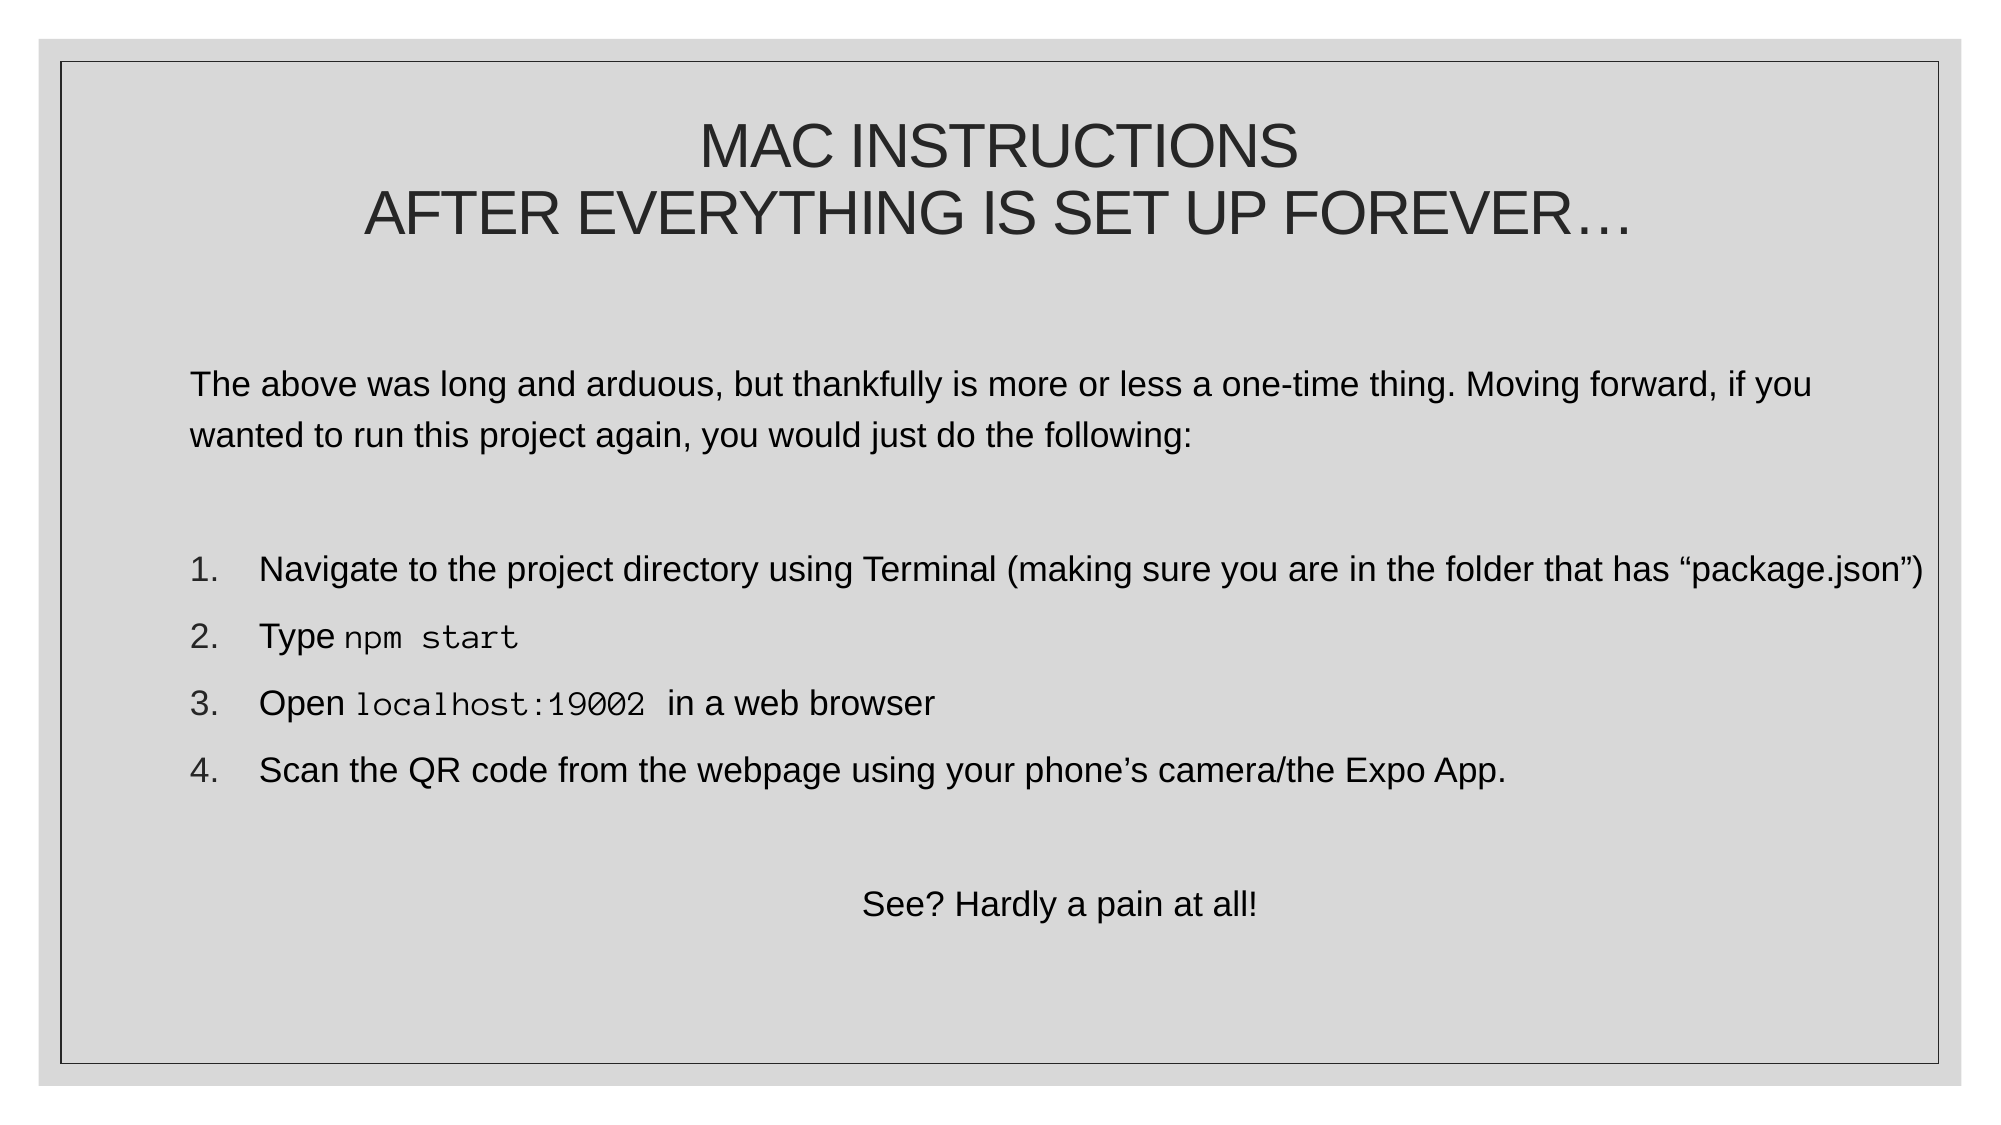

# MAC INSTRUCTIONS AFTER EVERYTHING IS SET UP FOREVER…
The above was long and arduous, but thankfully is more or less a one-time thing. Moving forward, if you wanted to run this project again, you would just do the following:

Navigate to the project directory using Terminal (making sure you are in the folder that has “package.json”)
Type npm start
Open localhost:19002 in a web browser
Scan the QR code from the webpage using your phone’s camera/the Expo App.

See? Hardly a pain at all!